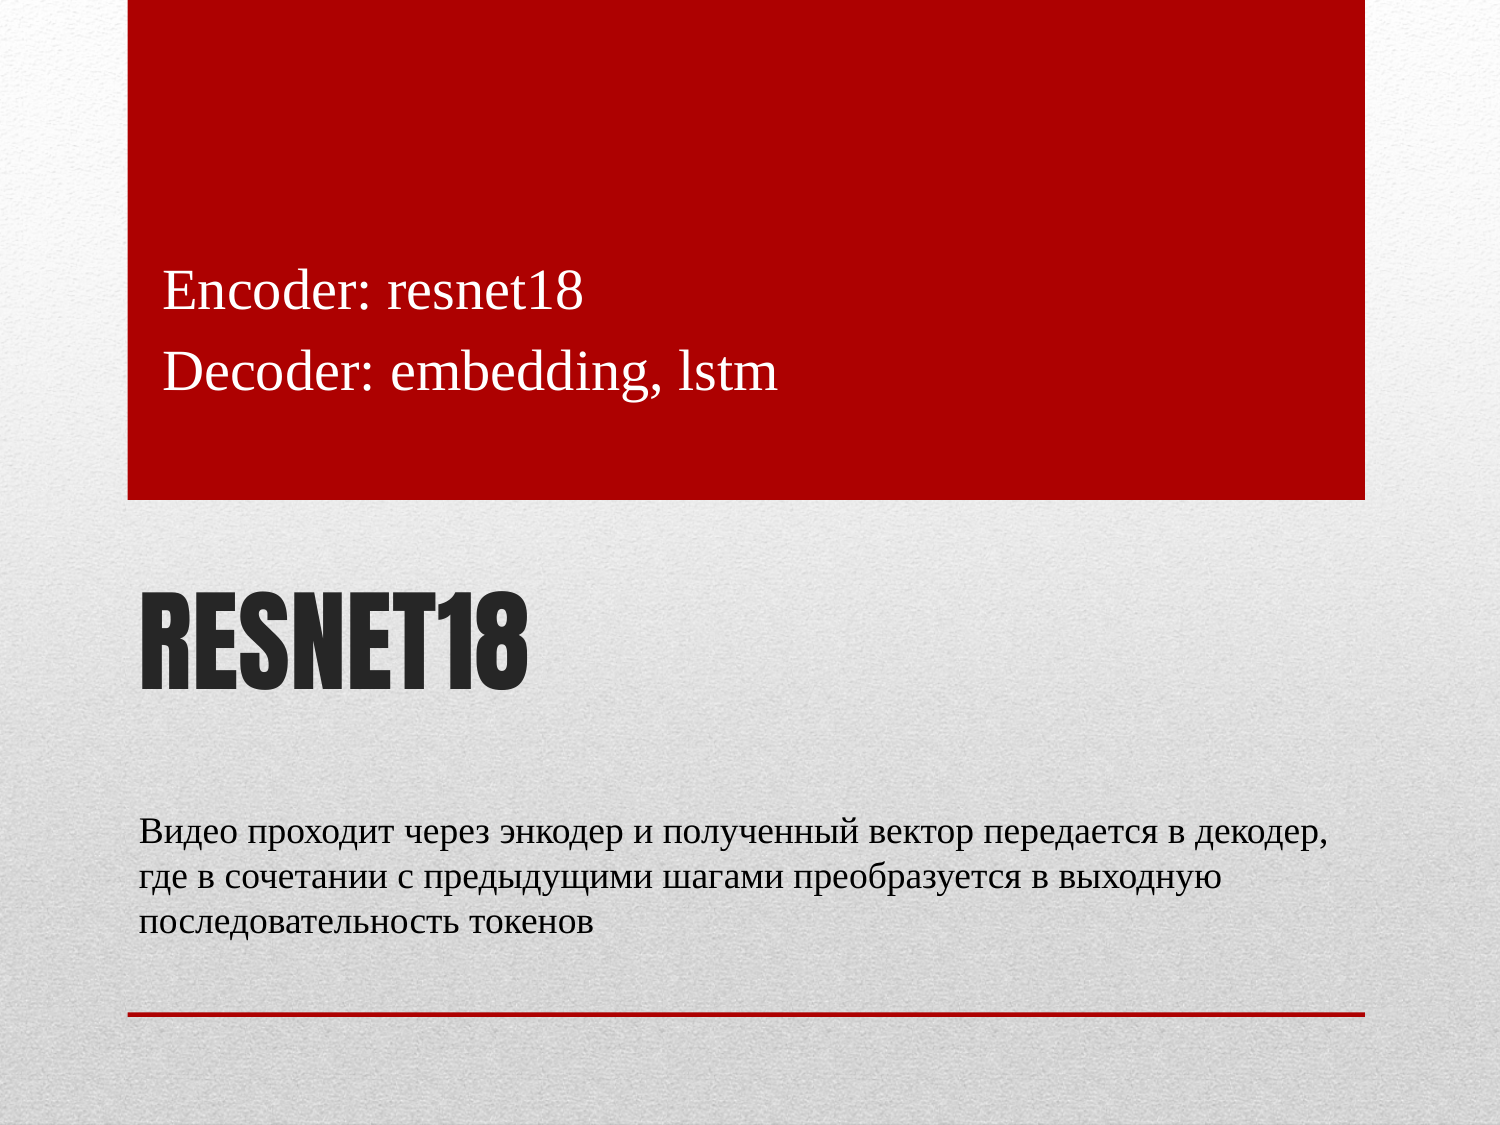

Encoder: resnet18
Decoder: embedding, lstm

# Resnet18
Видео проходит через энкодер и полученный вектор передается в декодер, где в сочетании с предыдущими шагами преобразуется в выходную последовательность токенов